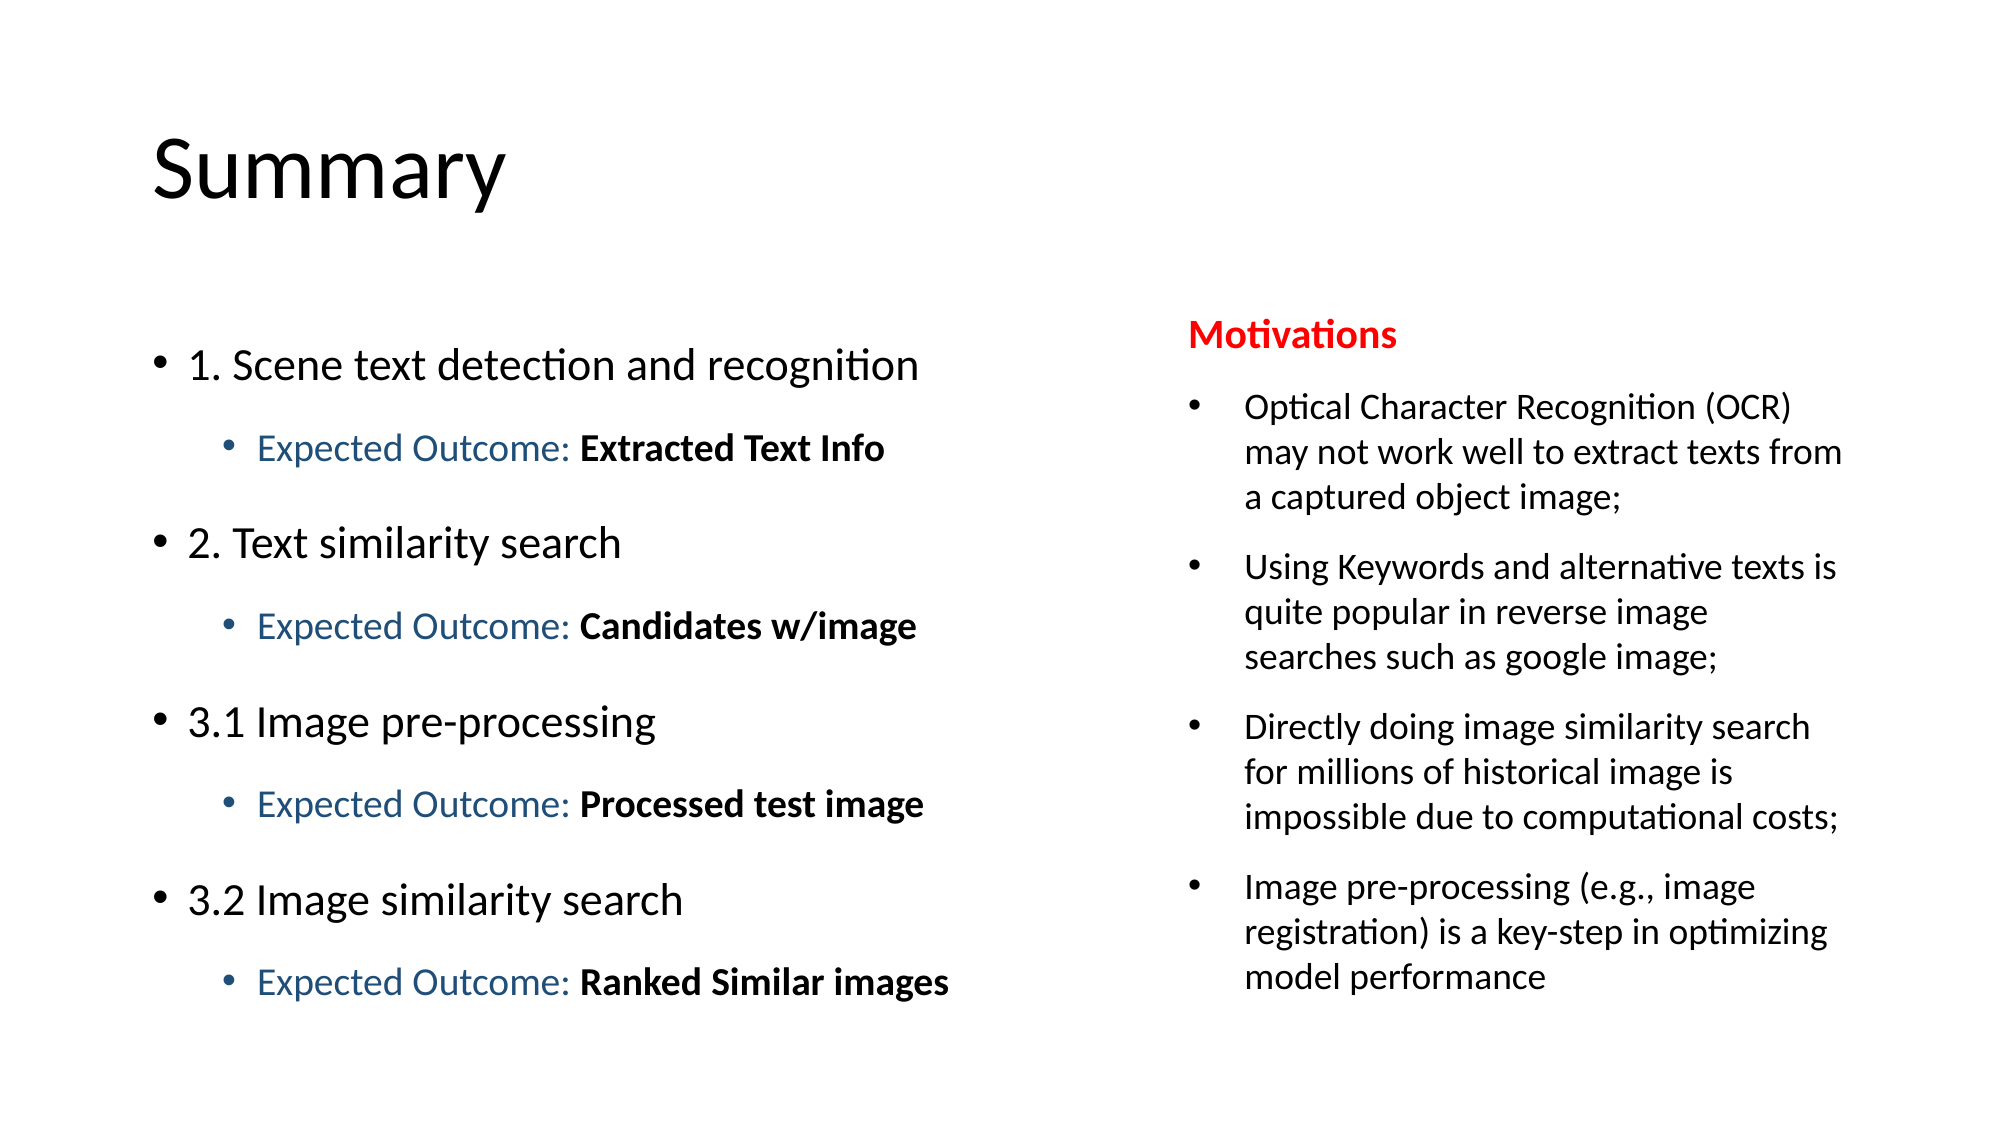

# Summary
1. Scene text detection and recognition
Expected Outcome: Extracted Text Info
2. Text similarity search
Expected Outcome: Candidates w/image
3.1 Image pre-processing
Expected Outcome: Processed test image
3.2 Image similarity search
Expected Outcome: Ranked Similar images
Motivations
Optical Character Recognition (OCR) may not work well to extract texts from a captured object image;
Using Keywords and alternative texts is quite popular in reverse image searches such as google image;
Directly doing image similarity search for millions of historical image is impossible due to computational costs;
Image pre-processing (e.g., image registration) is a key-step in optimizing model performance